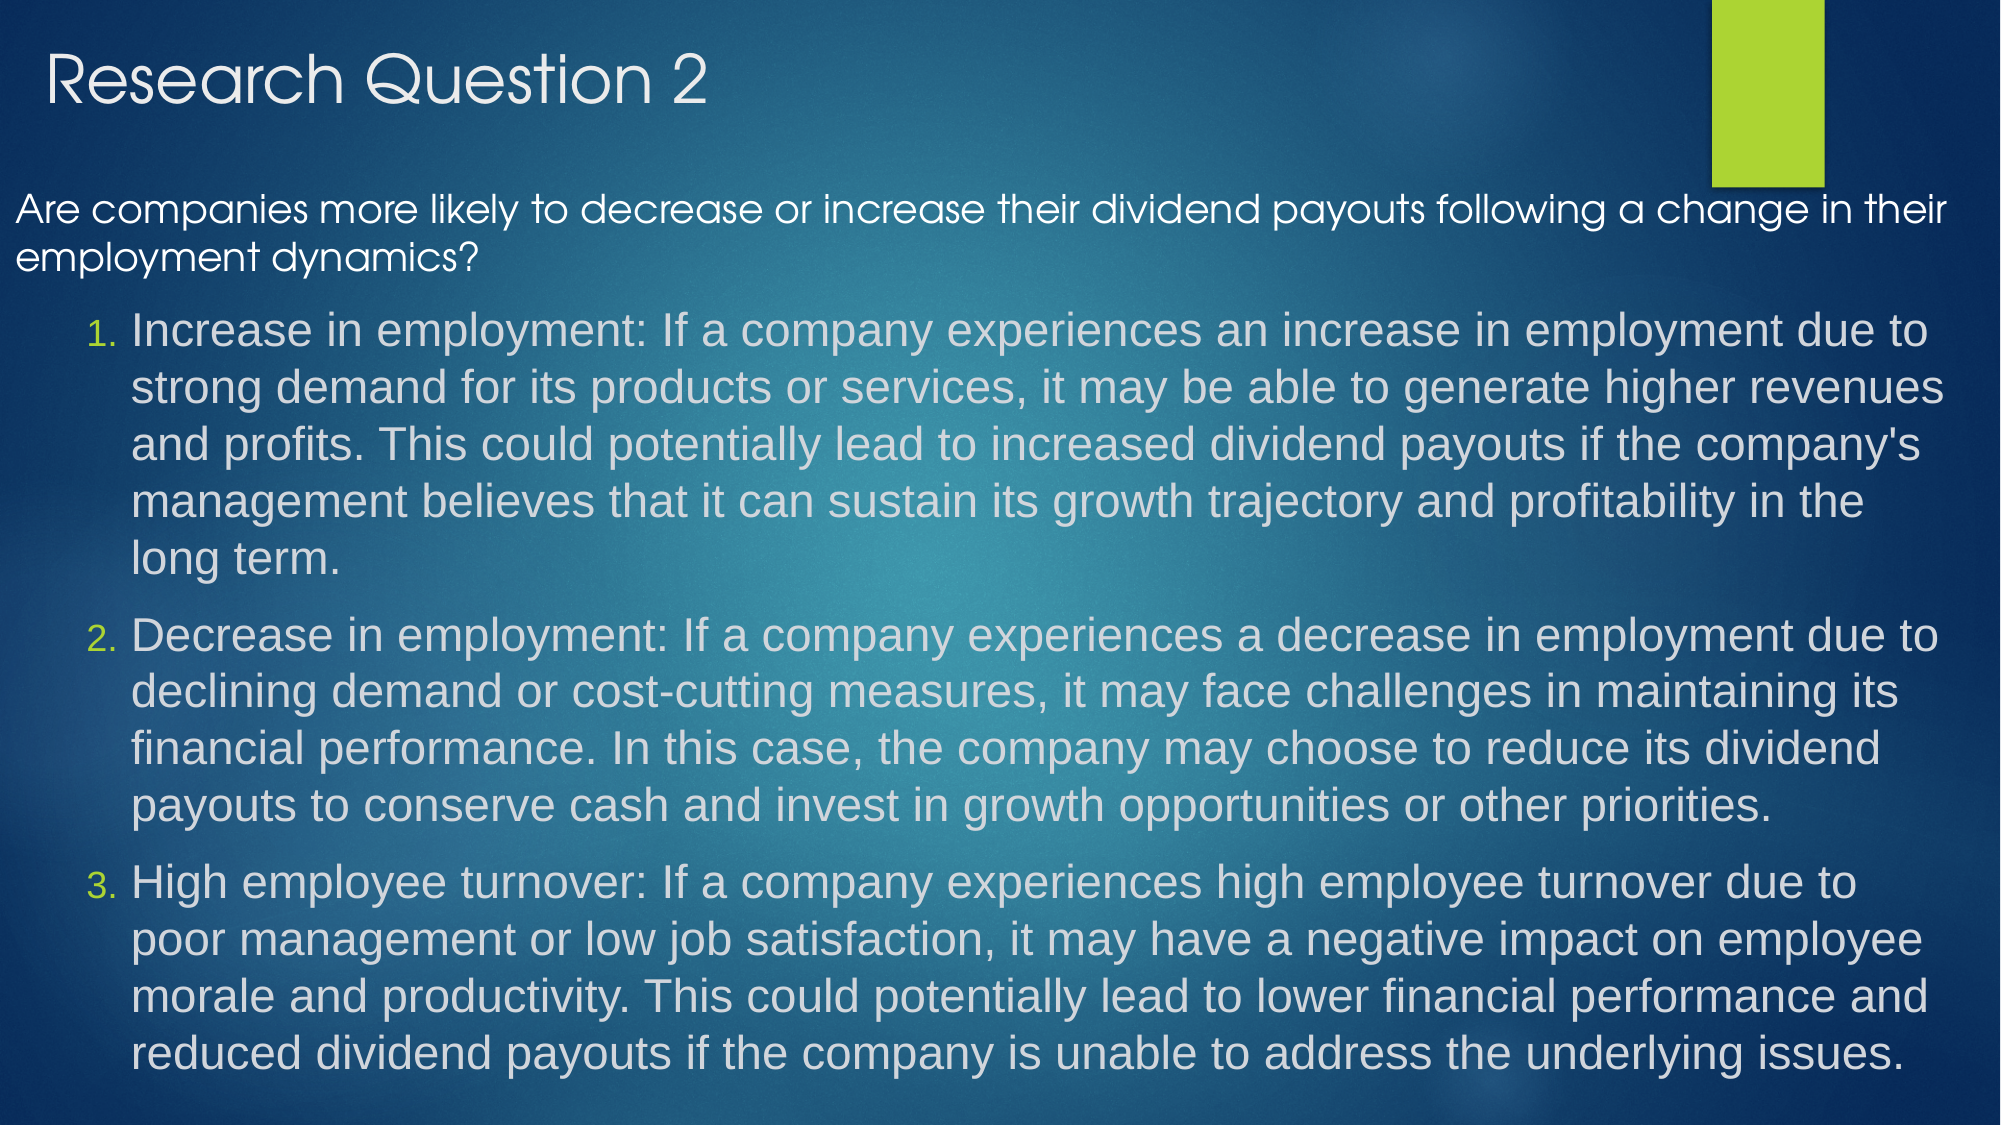

# Research Question 2
Are companies more likely to decrease or increase their dividend payouts following a change in their employment dynamics?
Increase in employment: If a company experiences an increase in employment due to strong demand for its products or services, it may be able to generate higher revenues and profits. This could potentially lead to increased dividend payouts if the company's management believes that it can sustain its growth trajectory and profitability in the long term.
Decrease in employment: If a company experiences a decrease in employment due to declining demand or cost-cutting measures, it may face challenges in maintaining its financial performance. In this case, the company may choose to reduce its dividend payouts to conserve cash and invest in growth opportunities or other priorities.
High employee turnover: If a company experiences high employee turnover due to poor management or low job satisfaction, it may have a negative impact on employee morale and productivity. This could potentially lead to lower financial performance and reduced dividend payouts if the company is unable to address the underlying issues.